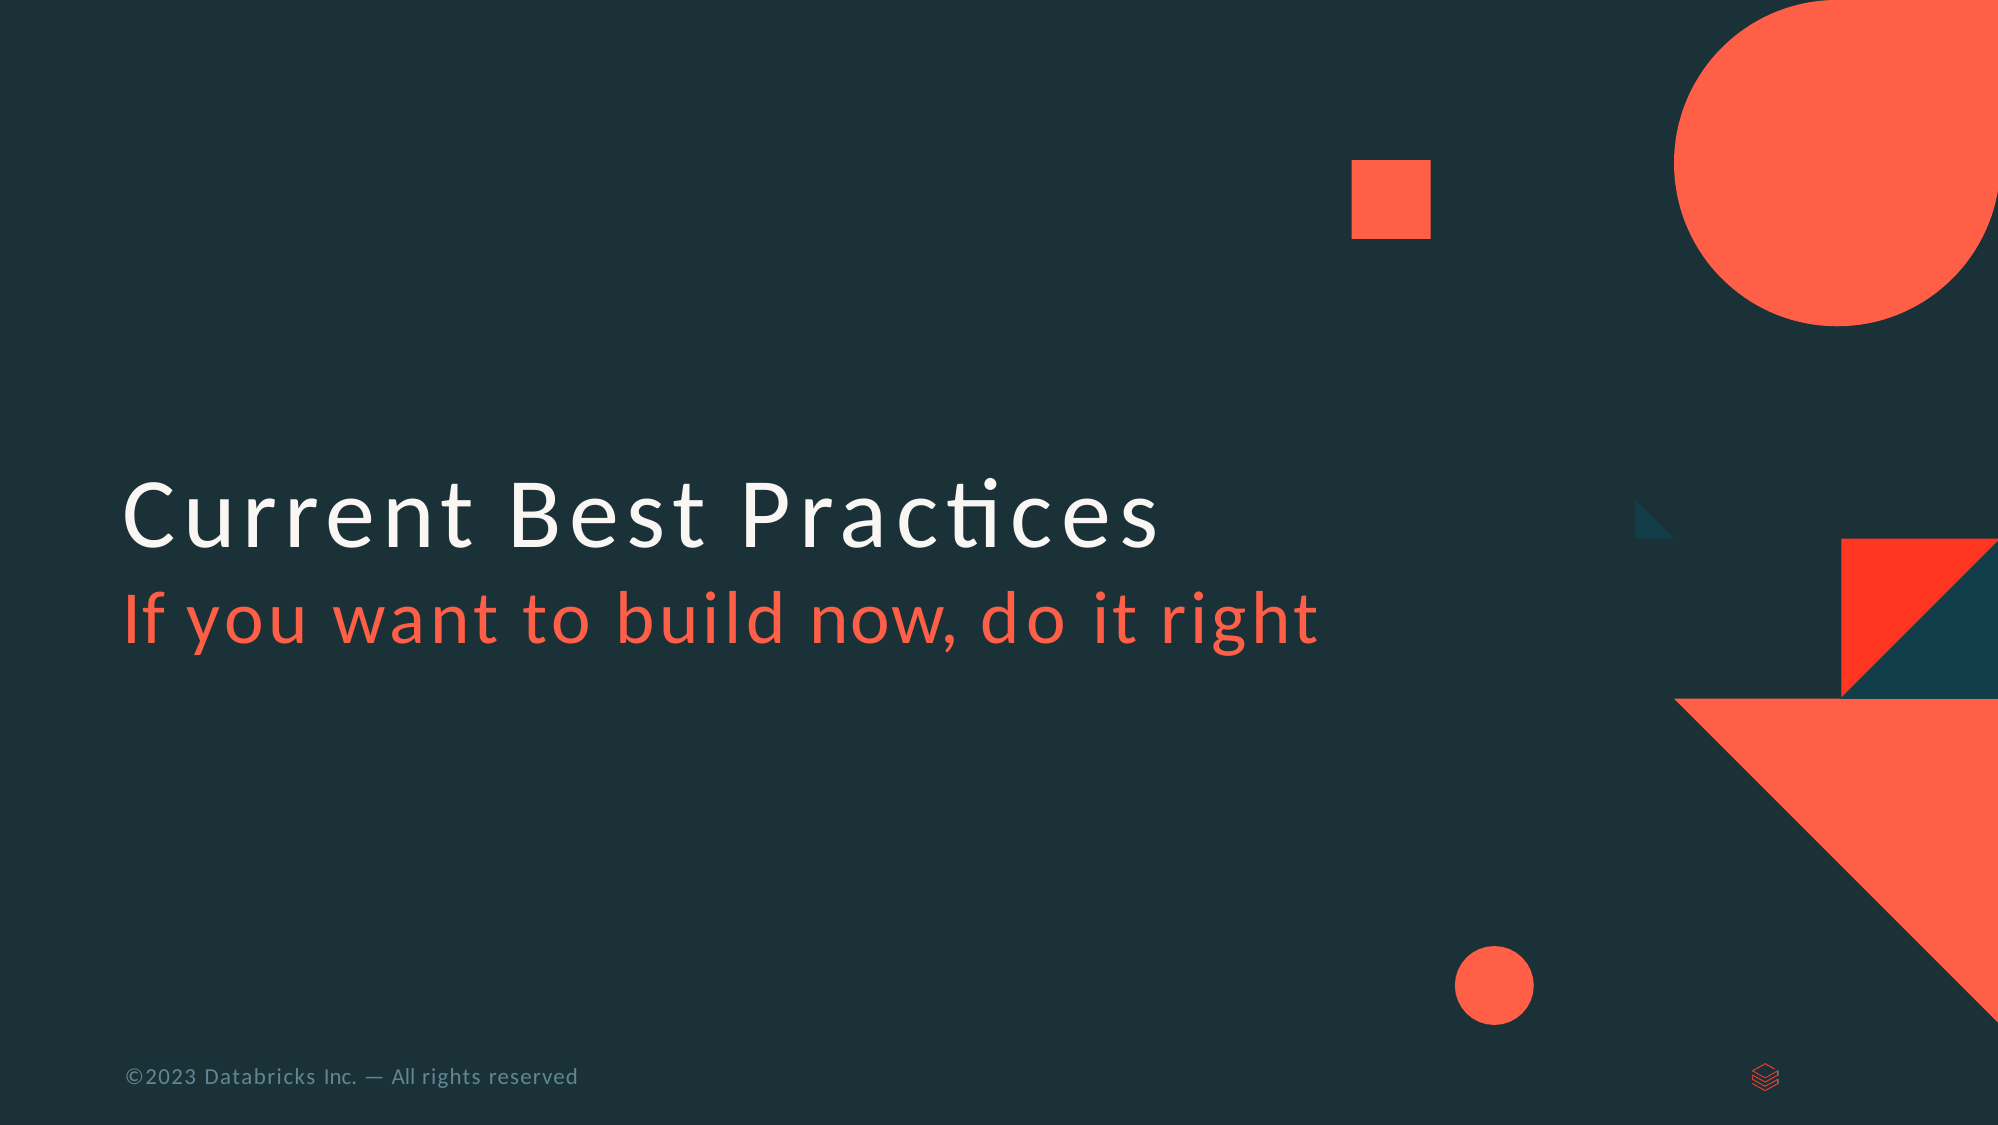

# Current Best Practices
If you want to build now, do it right

©2023 Databricks Inc. — All rights reserved